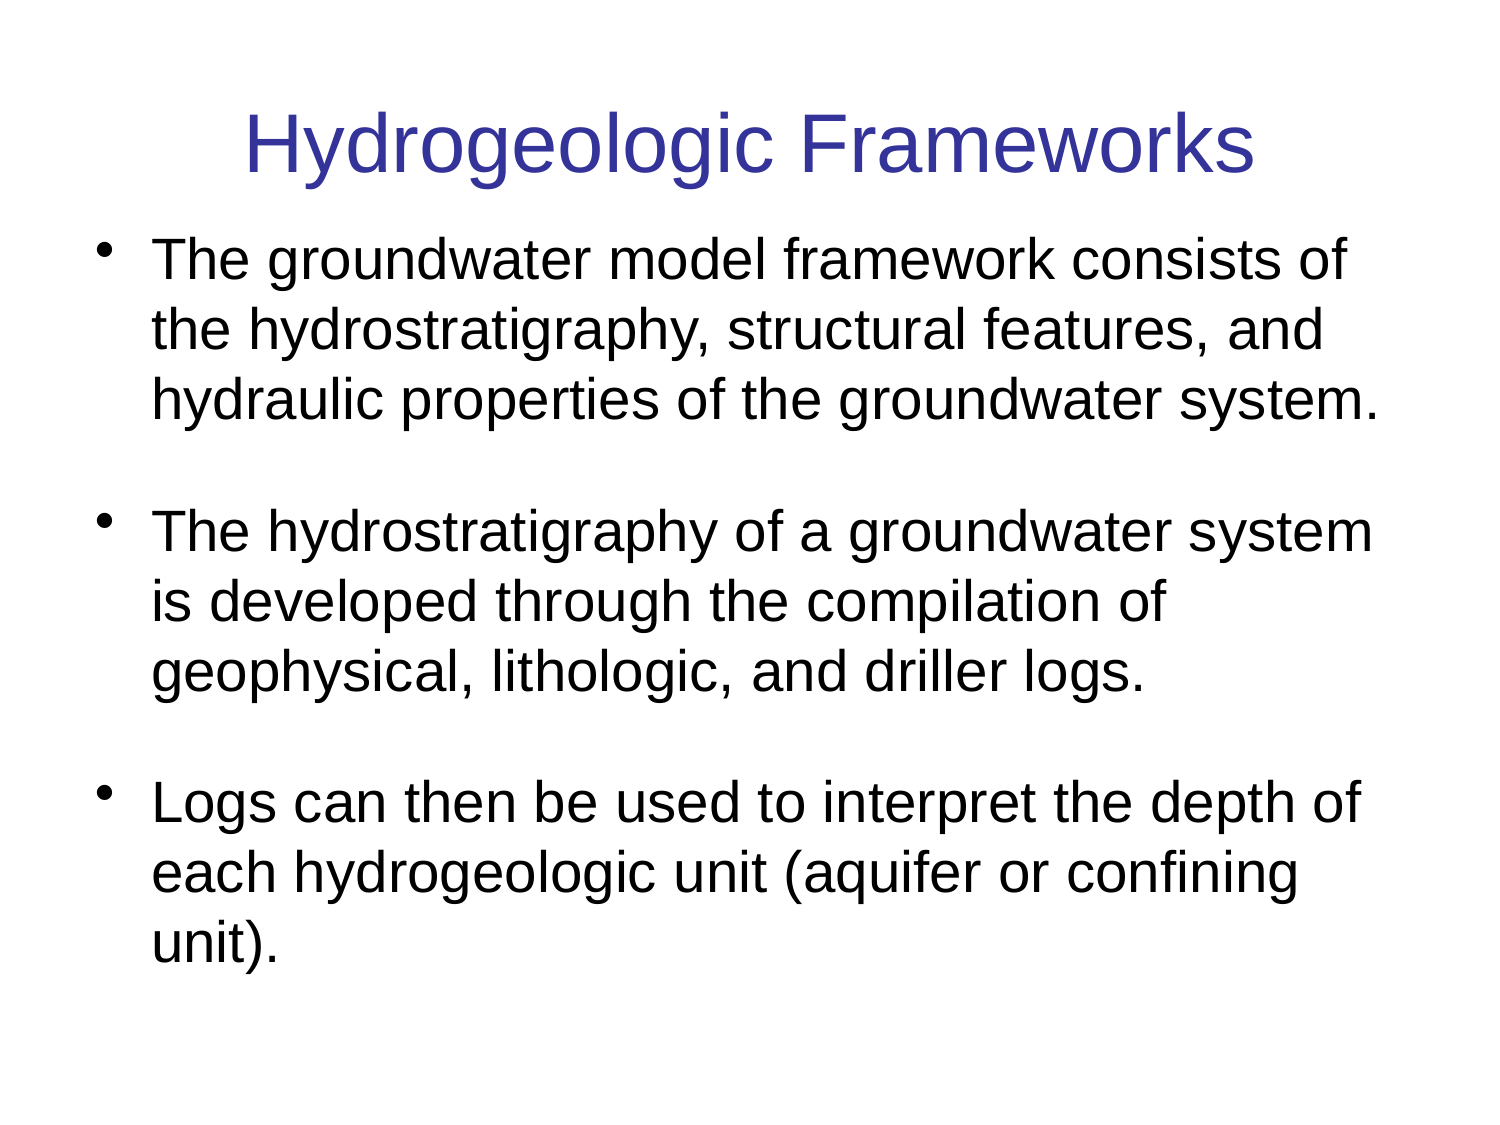

# Hydrogeologic Frameworks
The groundwater model framework consists of the hydrostratigraphy, structural features, and hydraulic properties of the groundwater system.
The hydrostratigraphy of a groundwater system is developed through the compilation of geophysical, lithologic, and driller logs.
Logs can then be used to interpret the depth of each hydrogeologic unit (aquifer or confining unit).